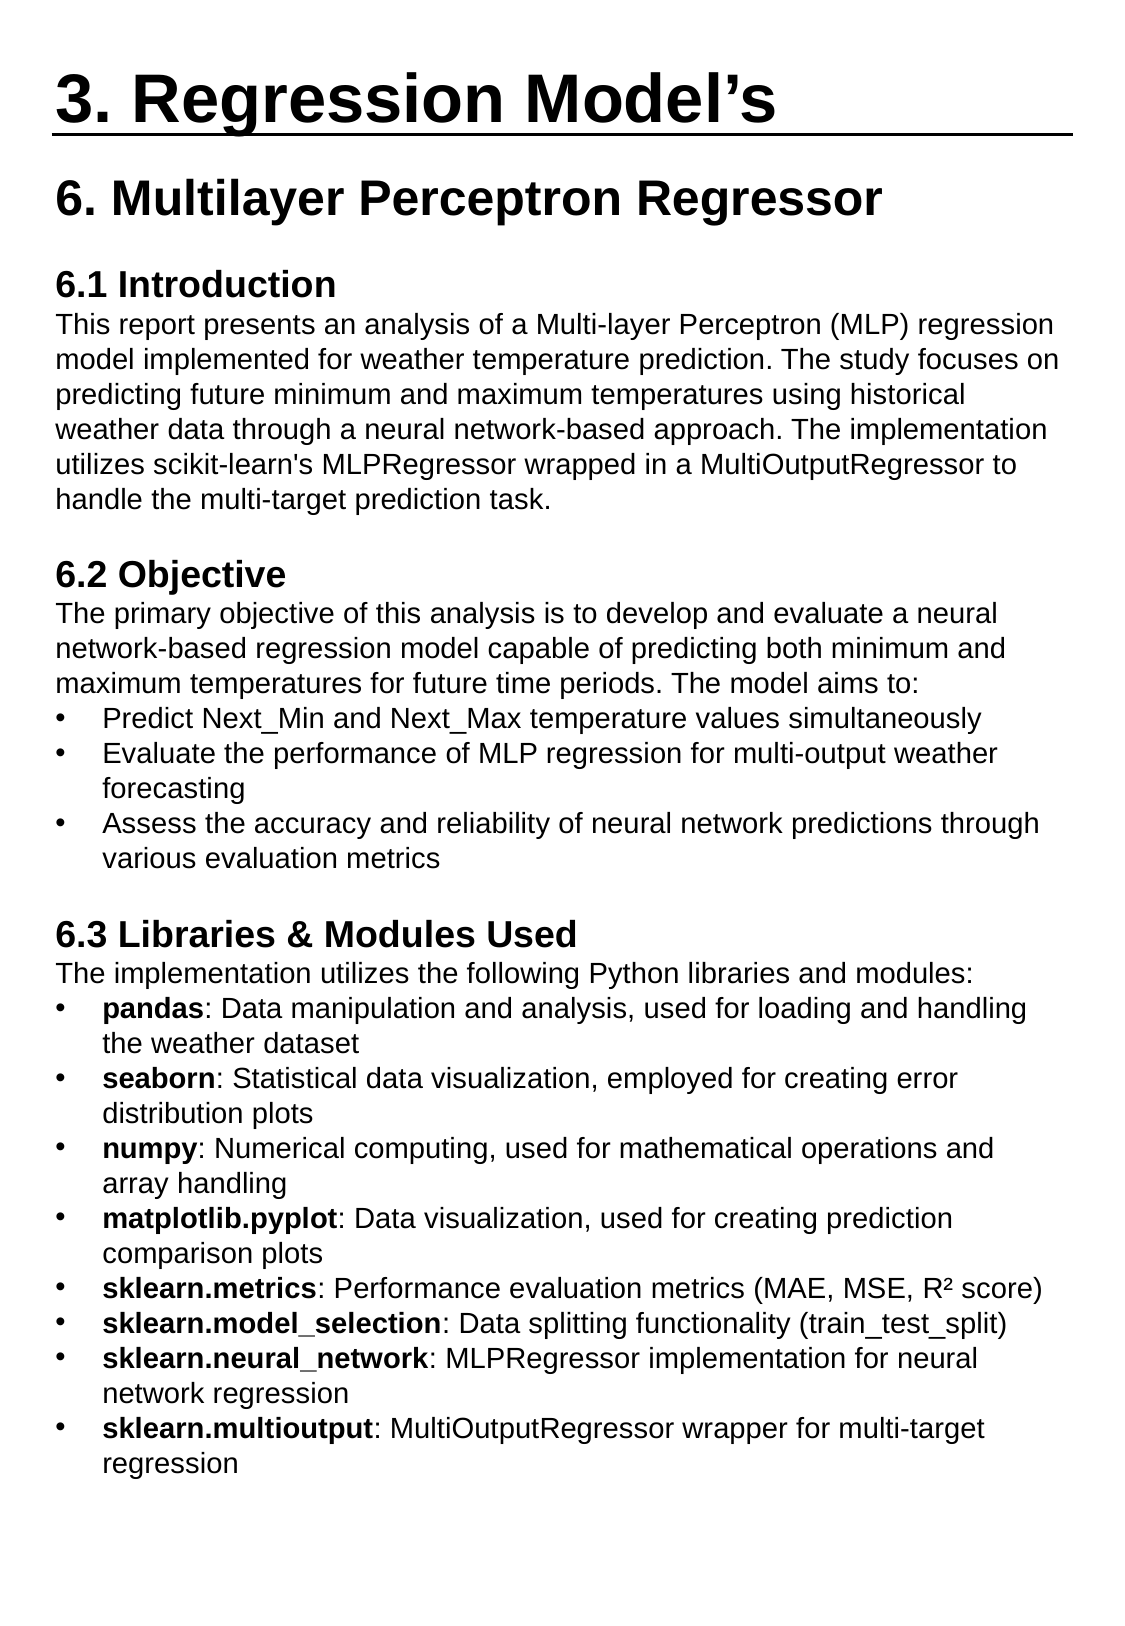

# 3. Regression Model’s
6. Multilayer Perceptron Regressor

6.1 Introduction
This report presents an analysis of a Multi-layer Perceptron (MLP) regression model implemented for weather temperature prediction. The study focuses on predicting future minimum and maximum temperatures using historical weather data through a neural network-based approach. The implementation utilizes scikit-learn's MLPRegressor wrapped in a MultiOutputRegressor to handle the multi-target prediction task.

6.2 Objective
The primary objective of this analysis is to develop and evaluate a neural network-based regression model capable of predicting both minimum and maximum temperatures for future time periods. The model aims to:
Predict Next_Min and Next_Max temperature values simultaneously
Evaluate the performance of MLP regression for multi-output weather forecasting
Assess the accuracy and reliability of neural network predictions through various evaluation metrics

6.3 Libraries & Modules Used
The implementation utilizes the following Python libraries and modules:
pandas: Data manipulation and analysis, used for loading and handling the weather dataset
seaborn: Statistical data visualization, employed for creating error distribution plots
numpy: Numerical computing, used for mathematical operations and array handling
matplotlib.pyplot: Data visualization, used for creating prediction comparison plots
sklearn.metrics: Performance evaluation metrics (MAE, MSE, R² score)
sklearn.model_selection: Data splitting functionality (train_test_split)
sklearn.neural_network: MLPRegressor implementation for neural network regression
sklearn.multioutput: MultiOutputRegressor wrapper for multi-target regression